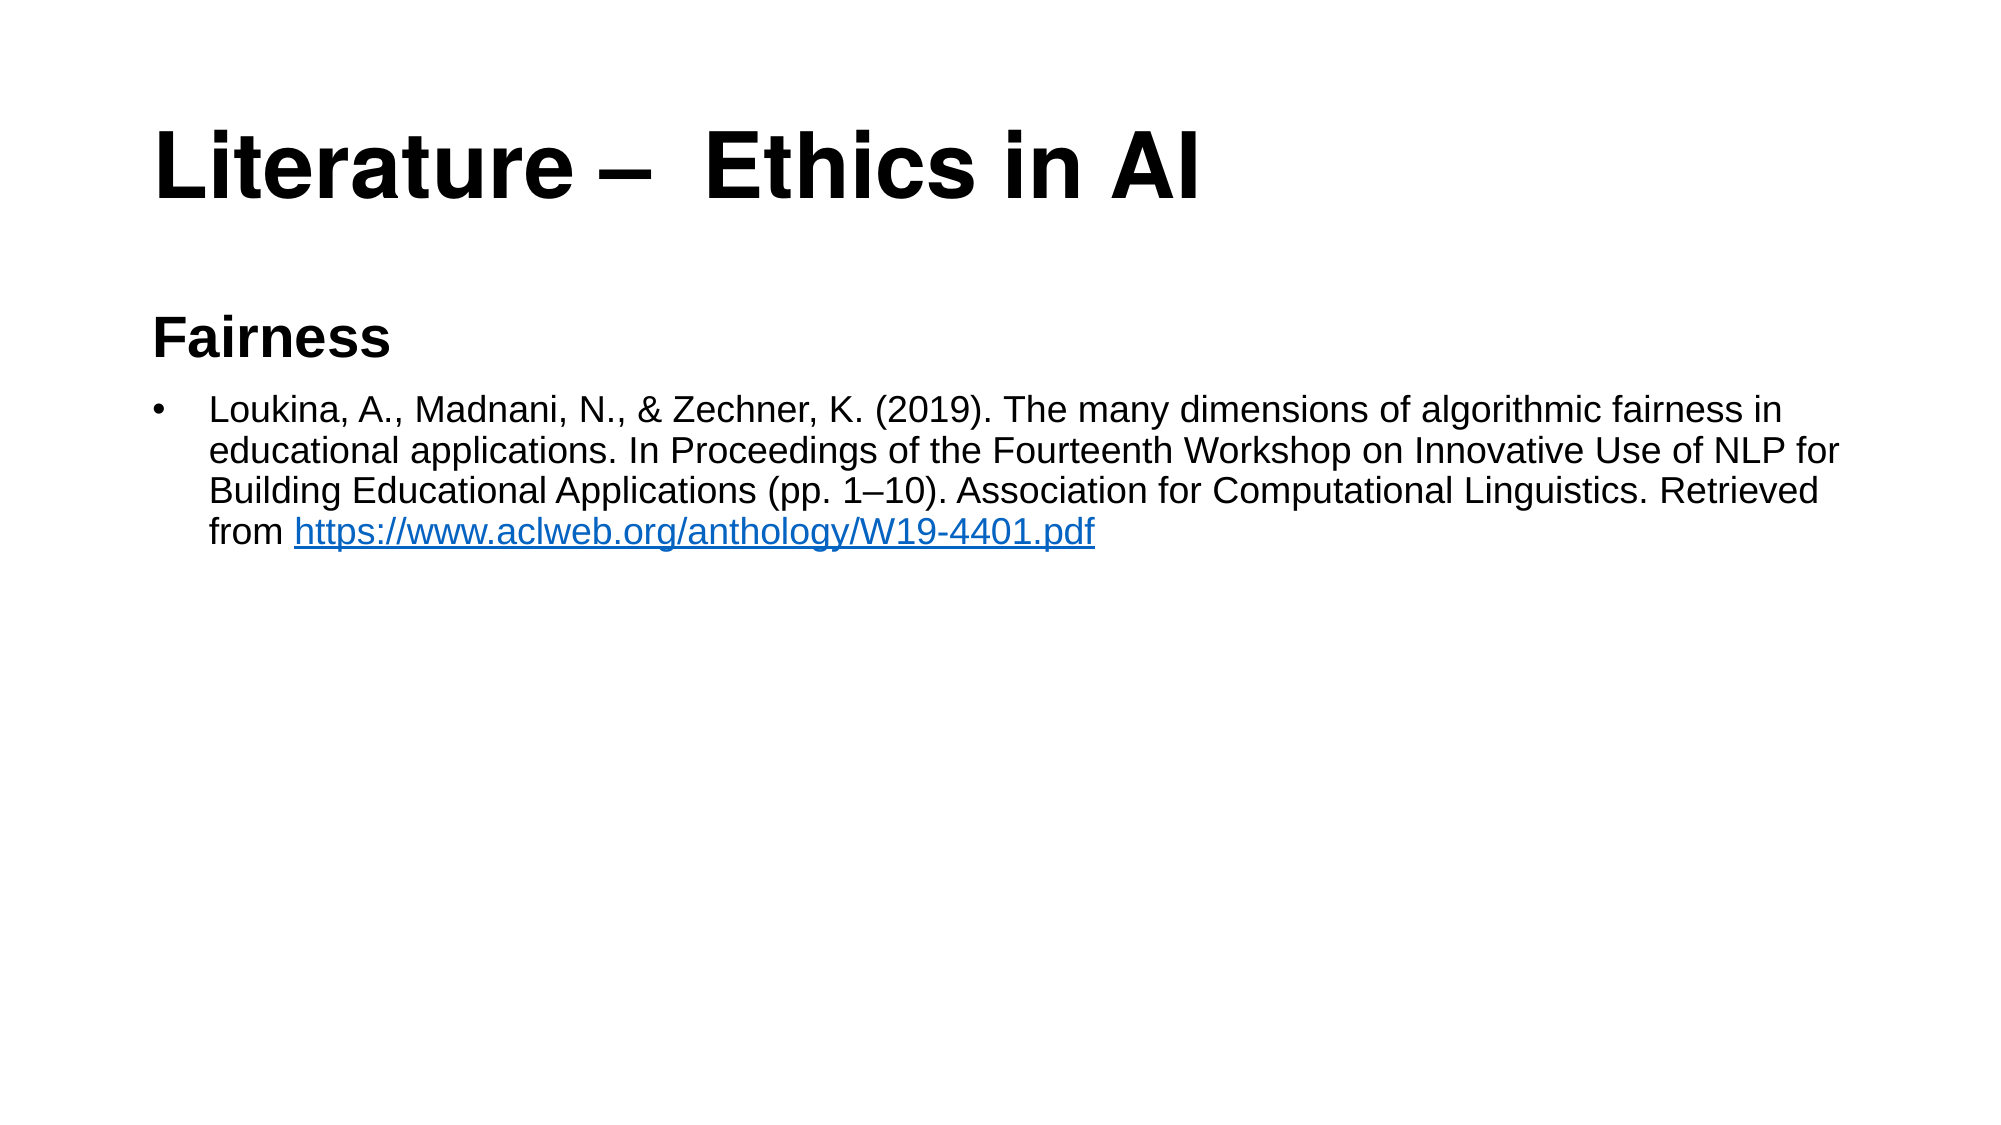

# Literature –  Ethics in AI
Fairness
Loukina, A., Madnani, N., & Zechner, K. (2019). The many dimensions of algorithmic fairness in educational applications. In Proceedings of the Fourteenth Workshop on Innovative Use of NLP for Building Educational Applications (pp. 1–10). Association for Computational Linguistics. Retrieved from https://www.aclweb.org/anthology/W19-4401.pdf